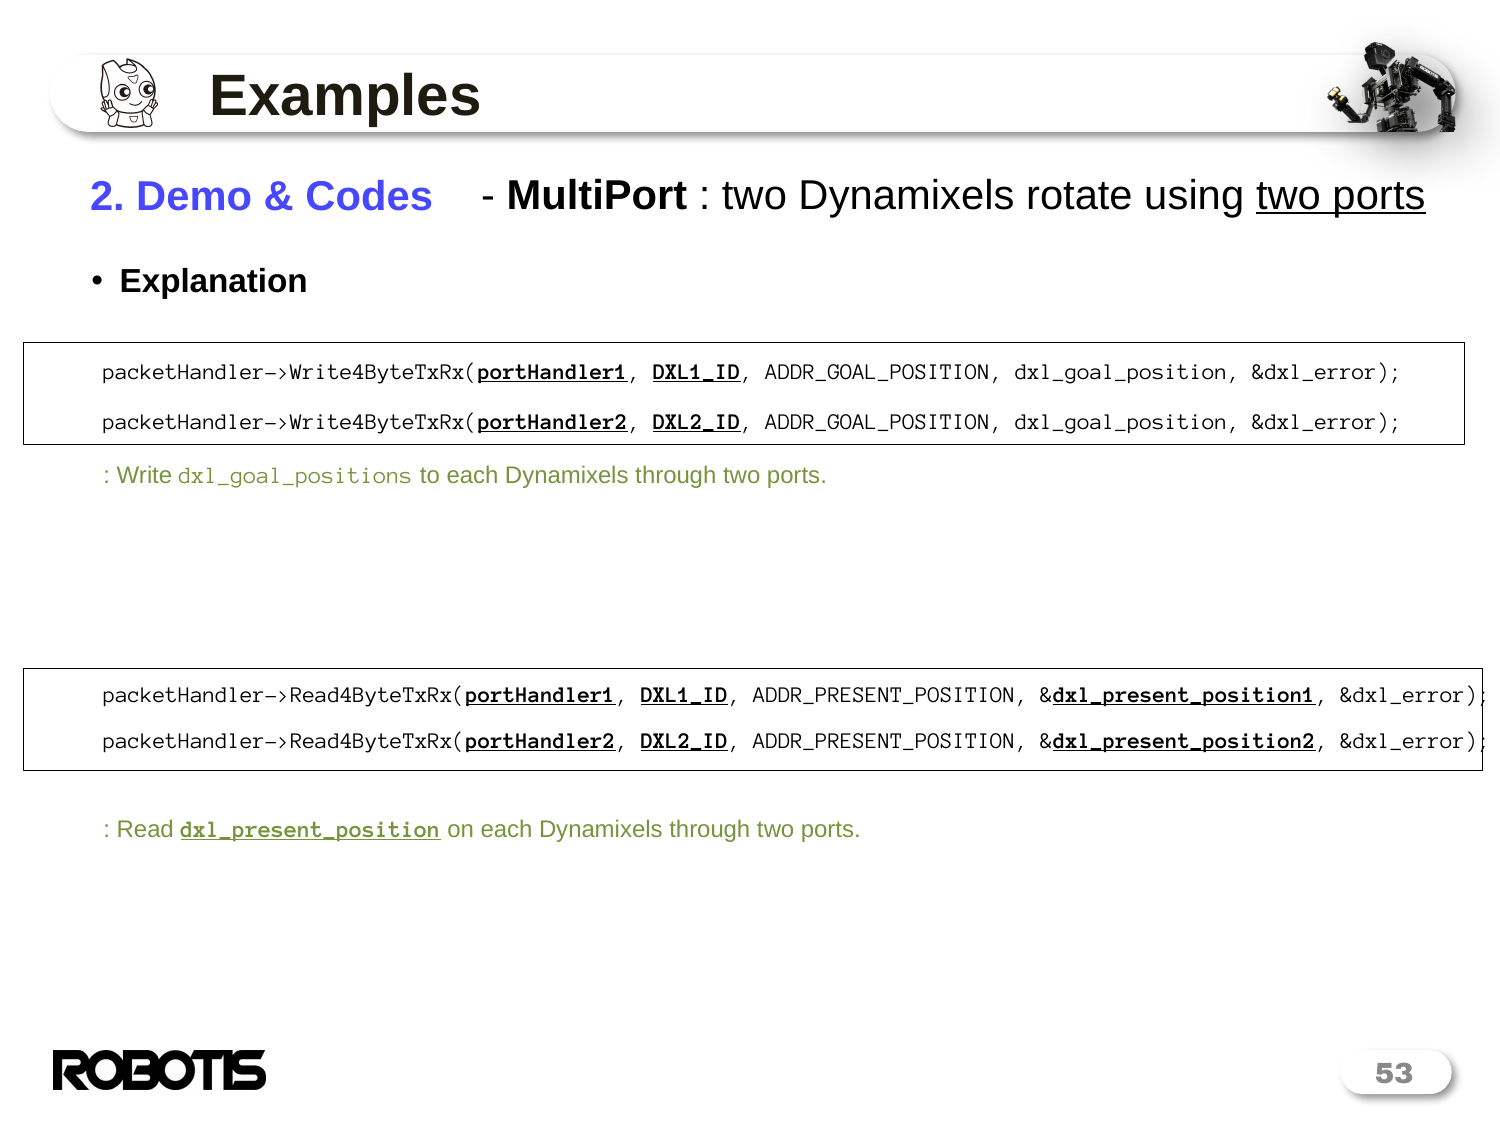

# Examples
2. Demo & Codes
- MultiPort : two Dynamixels rotate using two ports
Explanation

packetHandler->Write4ByteTxRx(portHandler1, DXL1_ID, ADDR_GOAL_POSITION, dxl_goal_position, &dxl_error);
packetHandler->Write4ByteTxRx(portHandler2, DXL2_ID, ADDR_GOAL_POSITION, dxl_goal_position, &dxl_error);
: Write dxl_goal_positions to each Dynamixels through two ports.

packetHandler->Read4ByteTxRx(portHandler1, DXL1_ID, ADDR_PRESENT_POSITION, &dxl_present_position1, &dxl_error);
packetHandler->Read4ByteTxRx(portHandler2, DXL2_ID, ADDR_PRESENT_POSITION, &dxl_present_position2, &dxl_error);
: Read dxl_present_position on each Dynamixels through two ports.
53